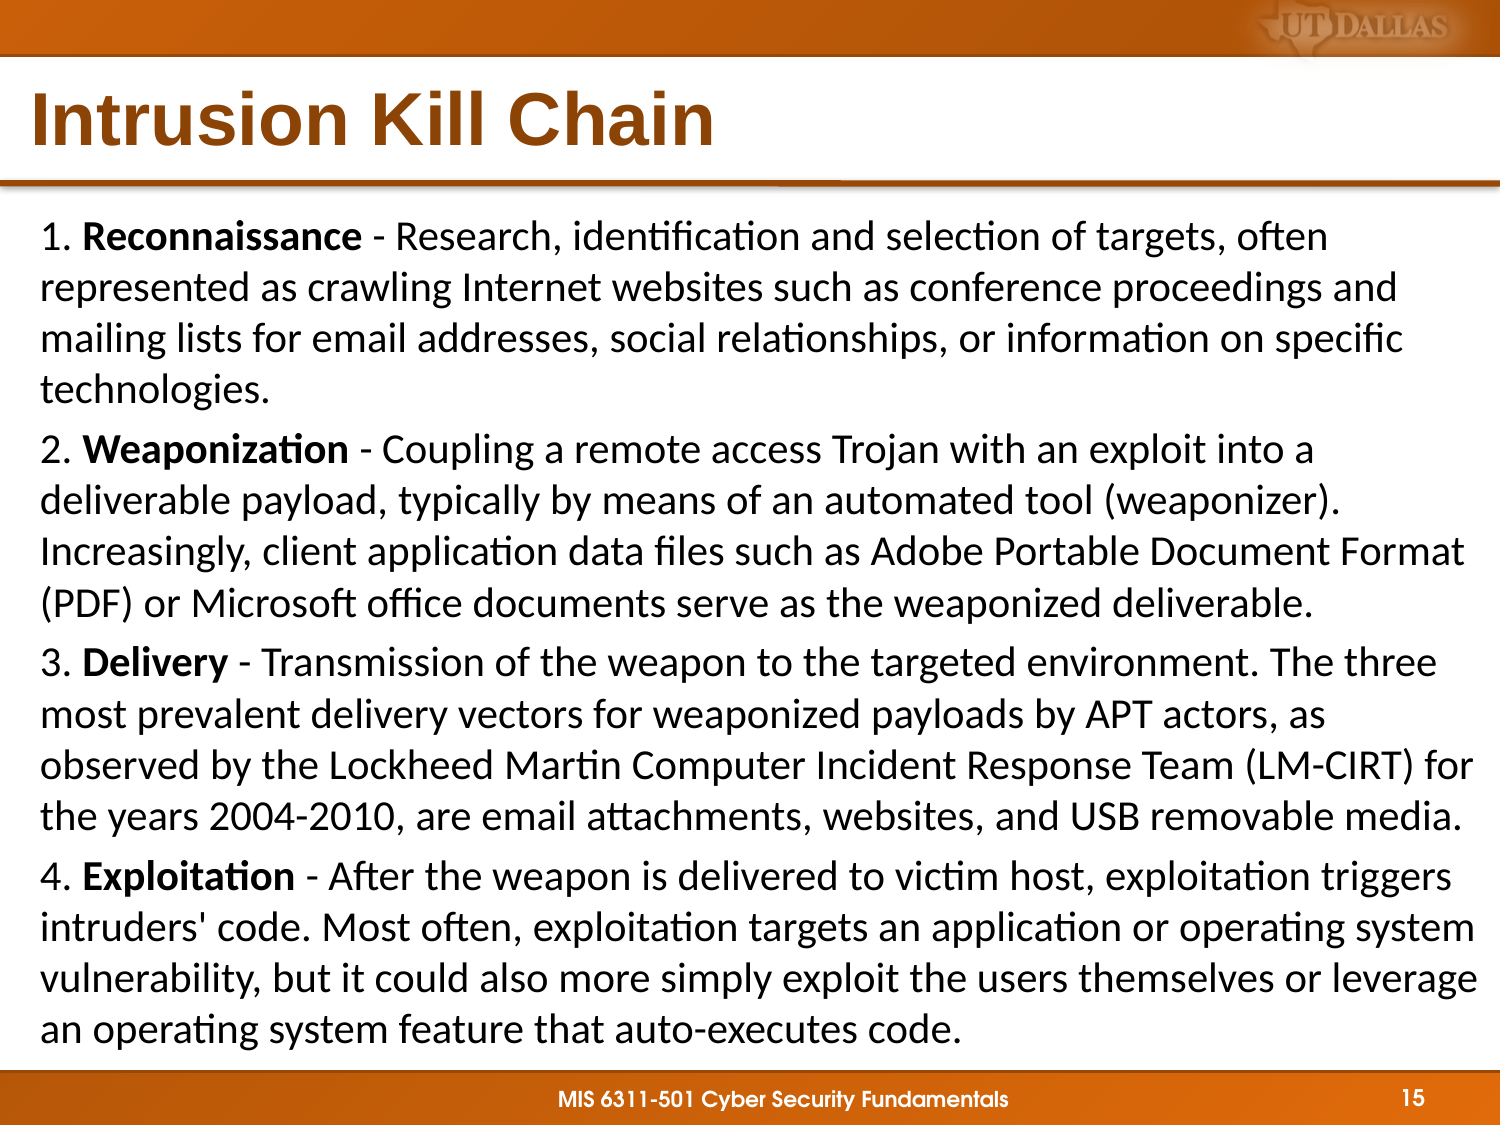

# Intrusion Kill Chain
1. Reconnaissance - Research, identification and selection of targets, often represented as crawling Internet websites such as conference proceedings and mailing lists for email addresses, social relationships, or information on specific technologies.
2. Weaponization - Coupling a remote access Trojan with an exploit into a deliverable payload, typically by means of an automated tool (weaponizer). Increasingly, client application data files such as Adobe Portable Document Format (PDF) or Microsoft office documents serve as the weaponized deliverable.
3. Delivery - Transmission of the weapon to the targeted environment. The three most prevalent delivery vectors for weaponized payloads by APT actors, as observed by the Lockheed Martin Computer Incident Response Team (LM-CIRT) for the years 2004-2010, are email attachments, websites, and USB removable media.
4. Exploitation - After the weapon is delivered to victim host, exploitation triggers intruders' code. Most often, exploitation targets an application or operating system vulnerability, but it could also more simply exploit the users themselves or leverage an operating system feature that auto-executes code.

15